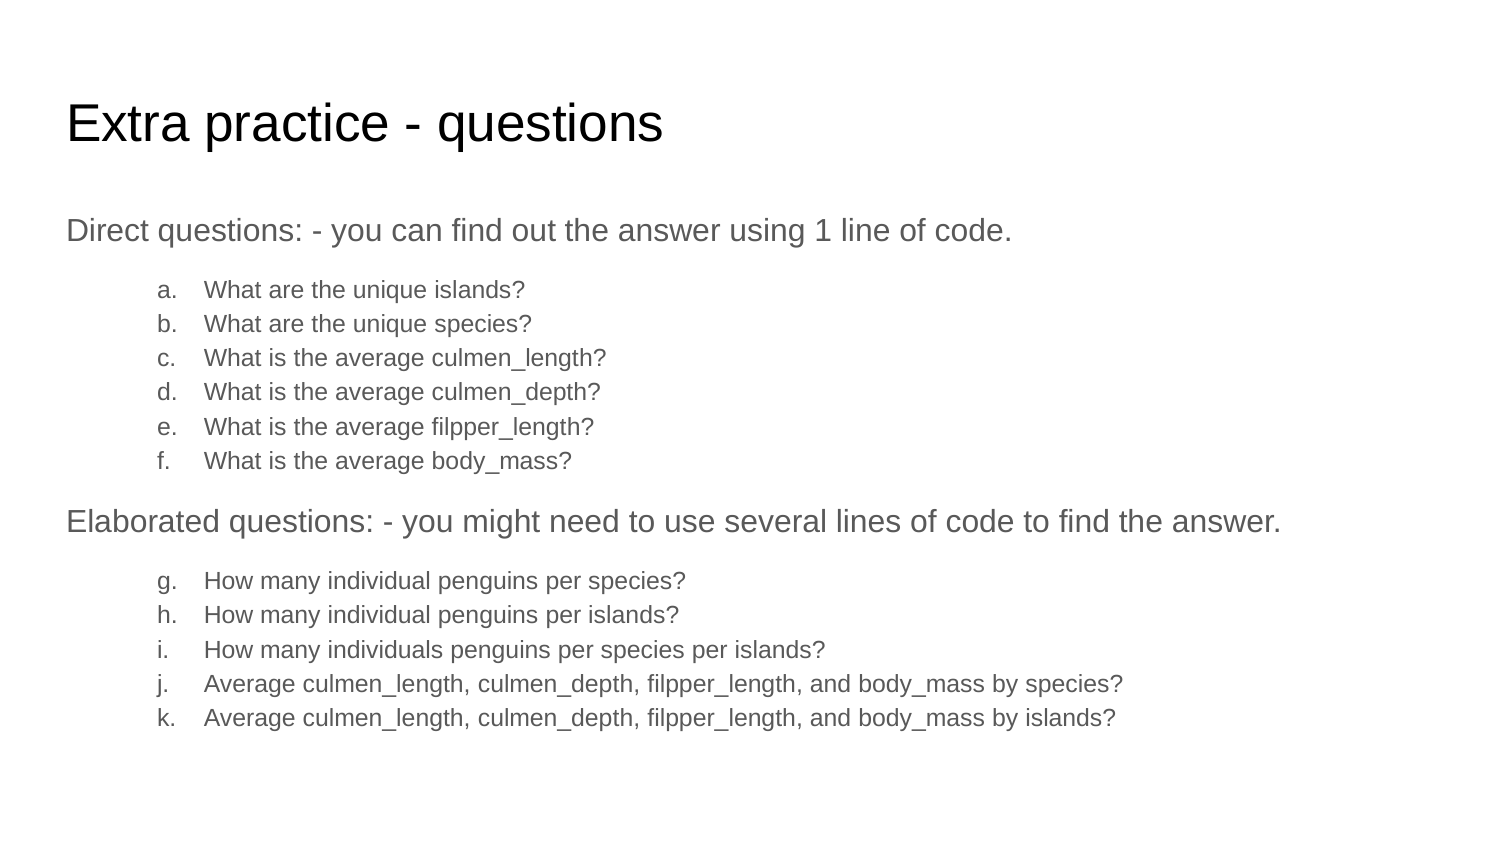

# Extra practice - questions
Direct questions: - you can find out the answer using 1 line of code.
What are the unique islands?
What are the unique species?
What is the average culmen_length?
What is the average culmen_depth?
What is the average filpper_length?
What is the average body_mass?
Elaborated questions: - you might need to use several lines of code to find the answer.
How many individual penguins per species?
How many individual penguins per islands?
How many individuals penguins per species per islands?
Average culmen_length, culmen_depth, filpper_length, and body_mass by species?
Average culmen_length, culmen_depth, filpper_length, and body_mass by islands?